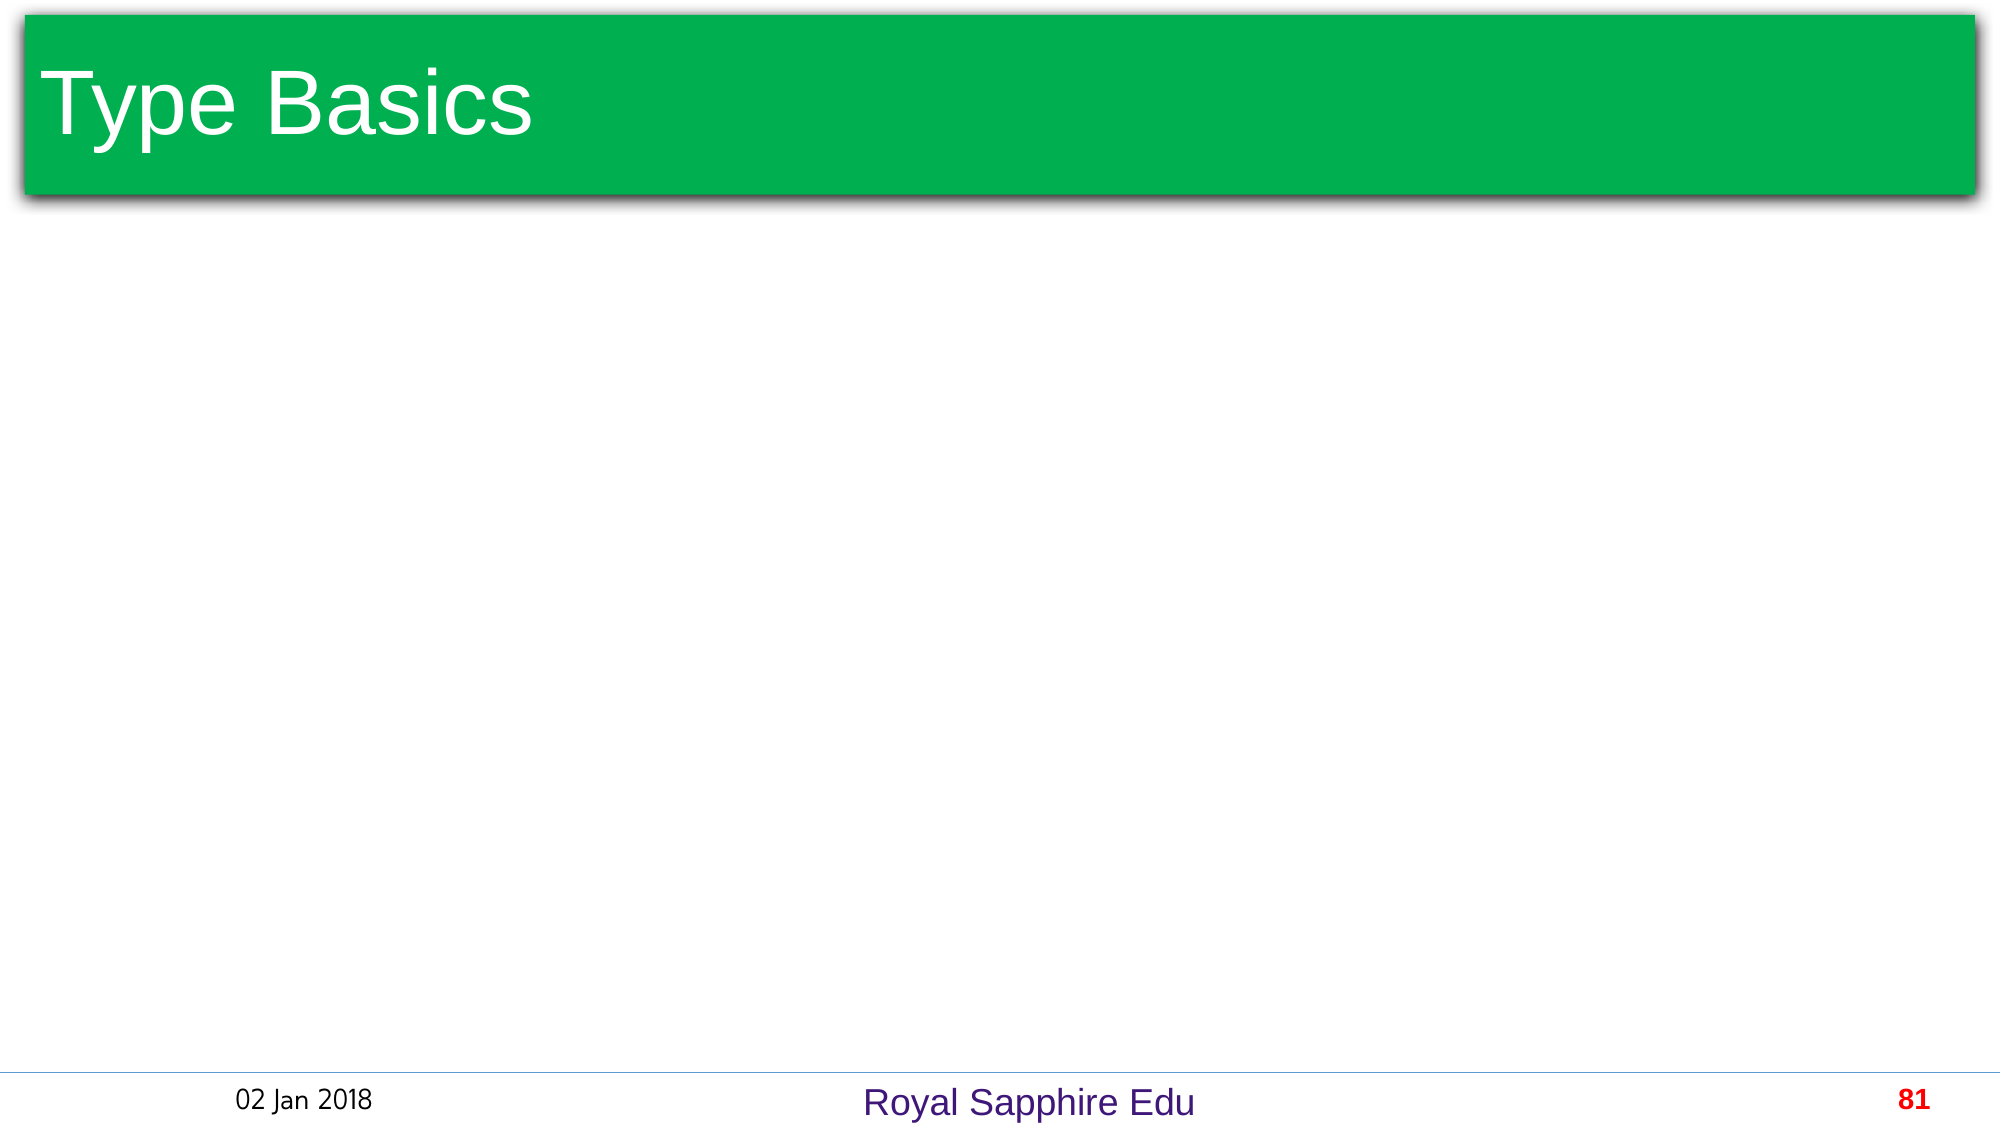

# Type Basics

02 Jan 2018
81